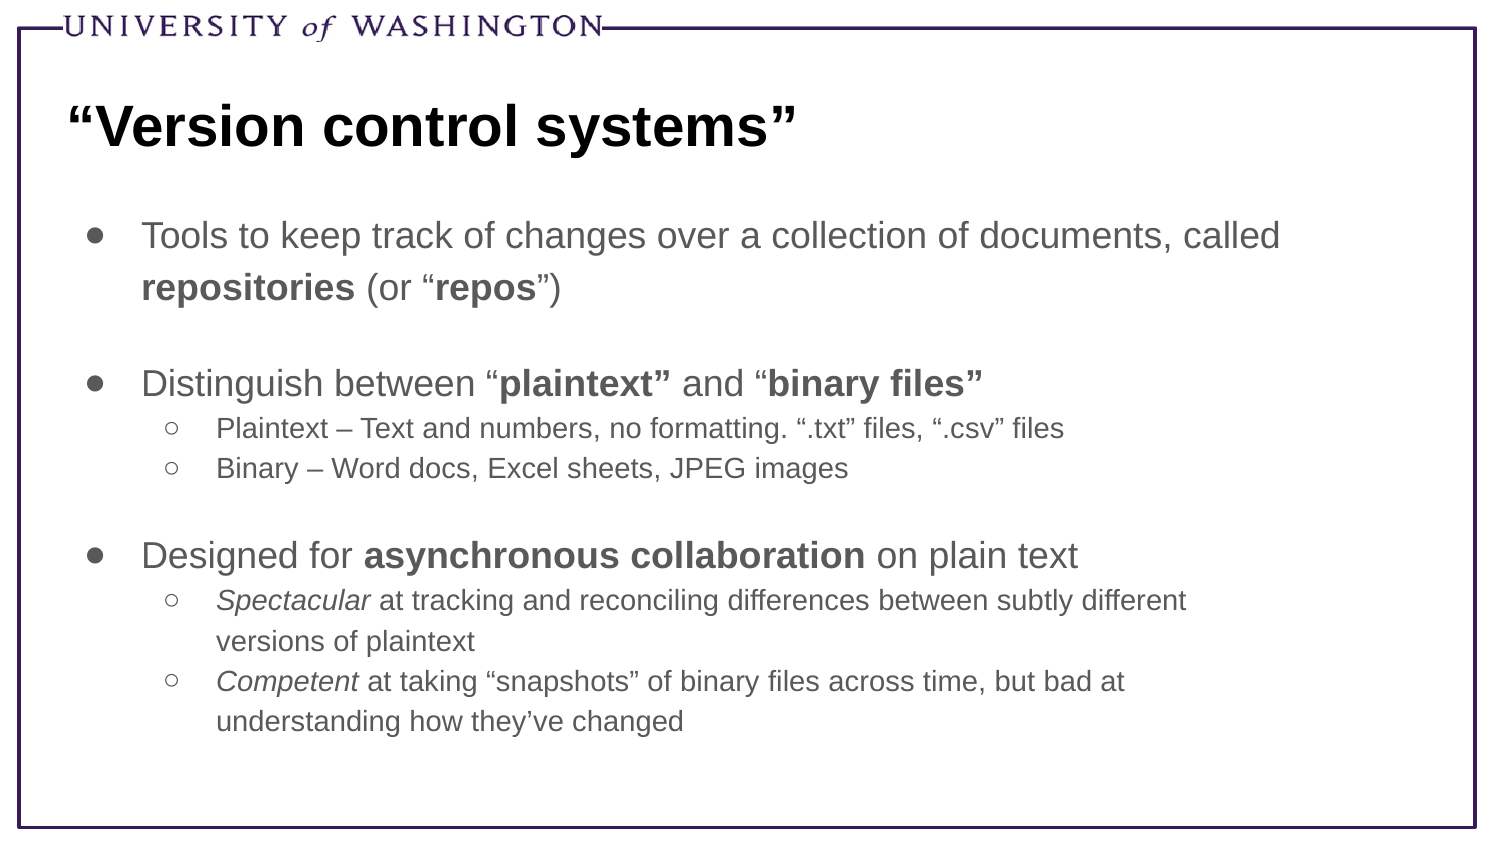

# “Version control systems”
Tools to keep track of changes over a collection of documents, called repositories (or “repos”)
Distinguish between “plaintext” and “binary files”
Plaintext – Text and numbers, no formatting. “.txt” files, “.csv” files
Binary – Word docs, Excel sheets, JPEG images
Designed for asynchronous collaboration on plain text
Spectacular at tracking and reconciling differences between subtly different versions of plaintext
Competent at taking “snapshots” of binary files across time, but bad at understanding how they’ve changed